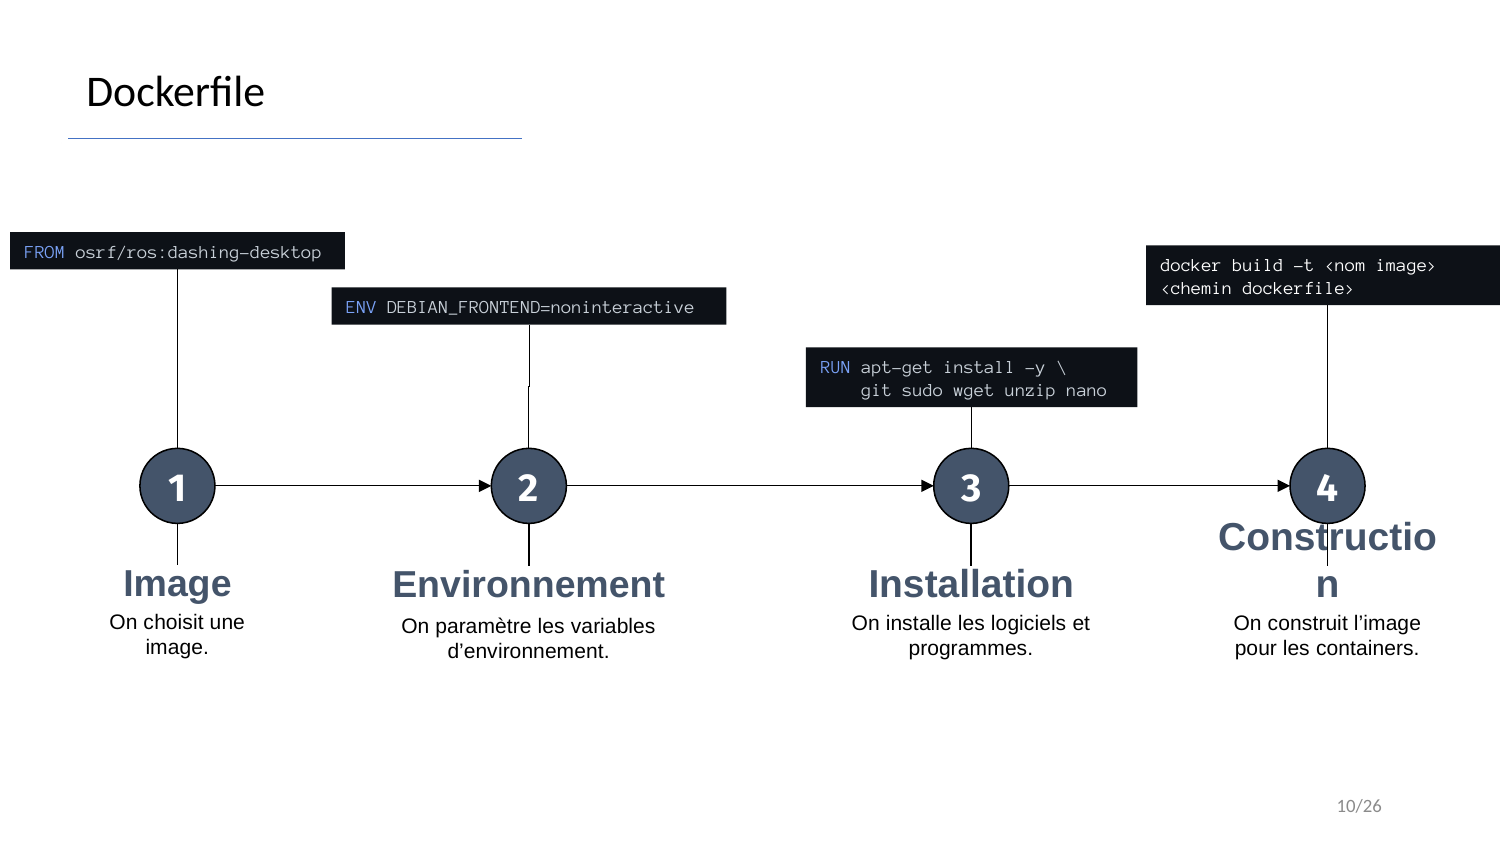

Dockerfile

FROM osrf/ros:dashing-desktop
docker build -t <nom image> <chemin dockerfile>
ENV DEBIAN_FRONTEND=noninteractive
RUN apt-get install -y \
    git sudo wget unzip nano
1
2
3
4
Image
On choisit une
image.
Environnement
On paramètre les variables d’environnement.
Installation
On installe les logiciels et programmes.
Construction
On construit l’image
pour les containers.
10/26